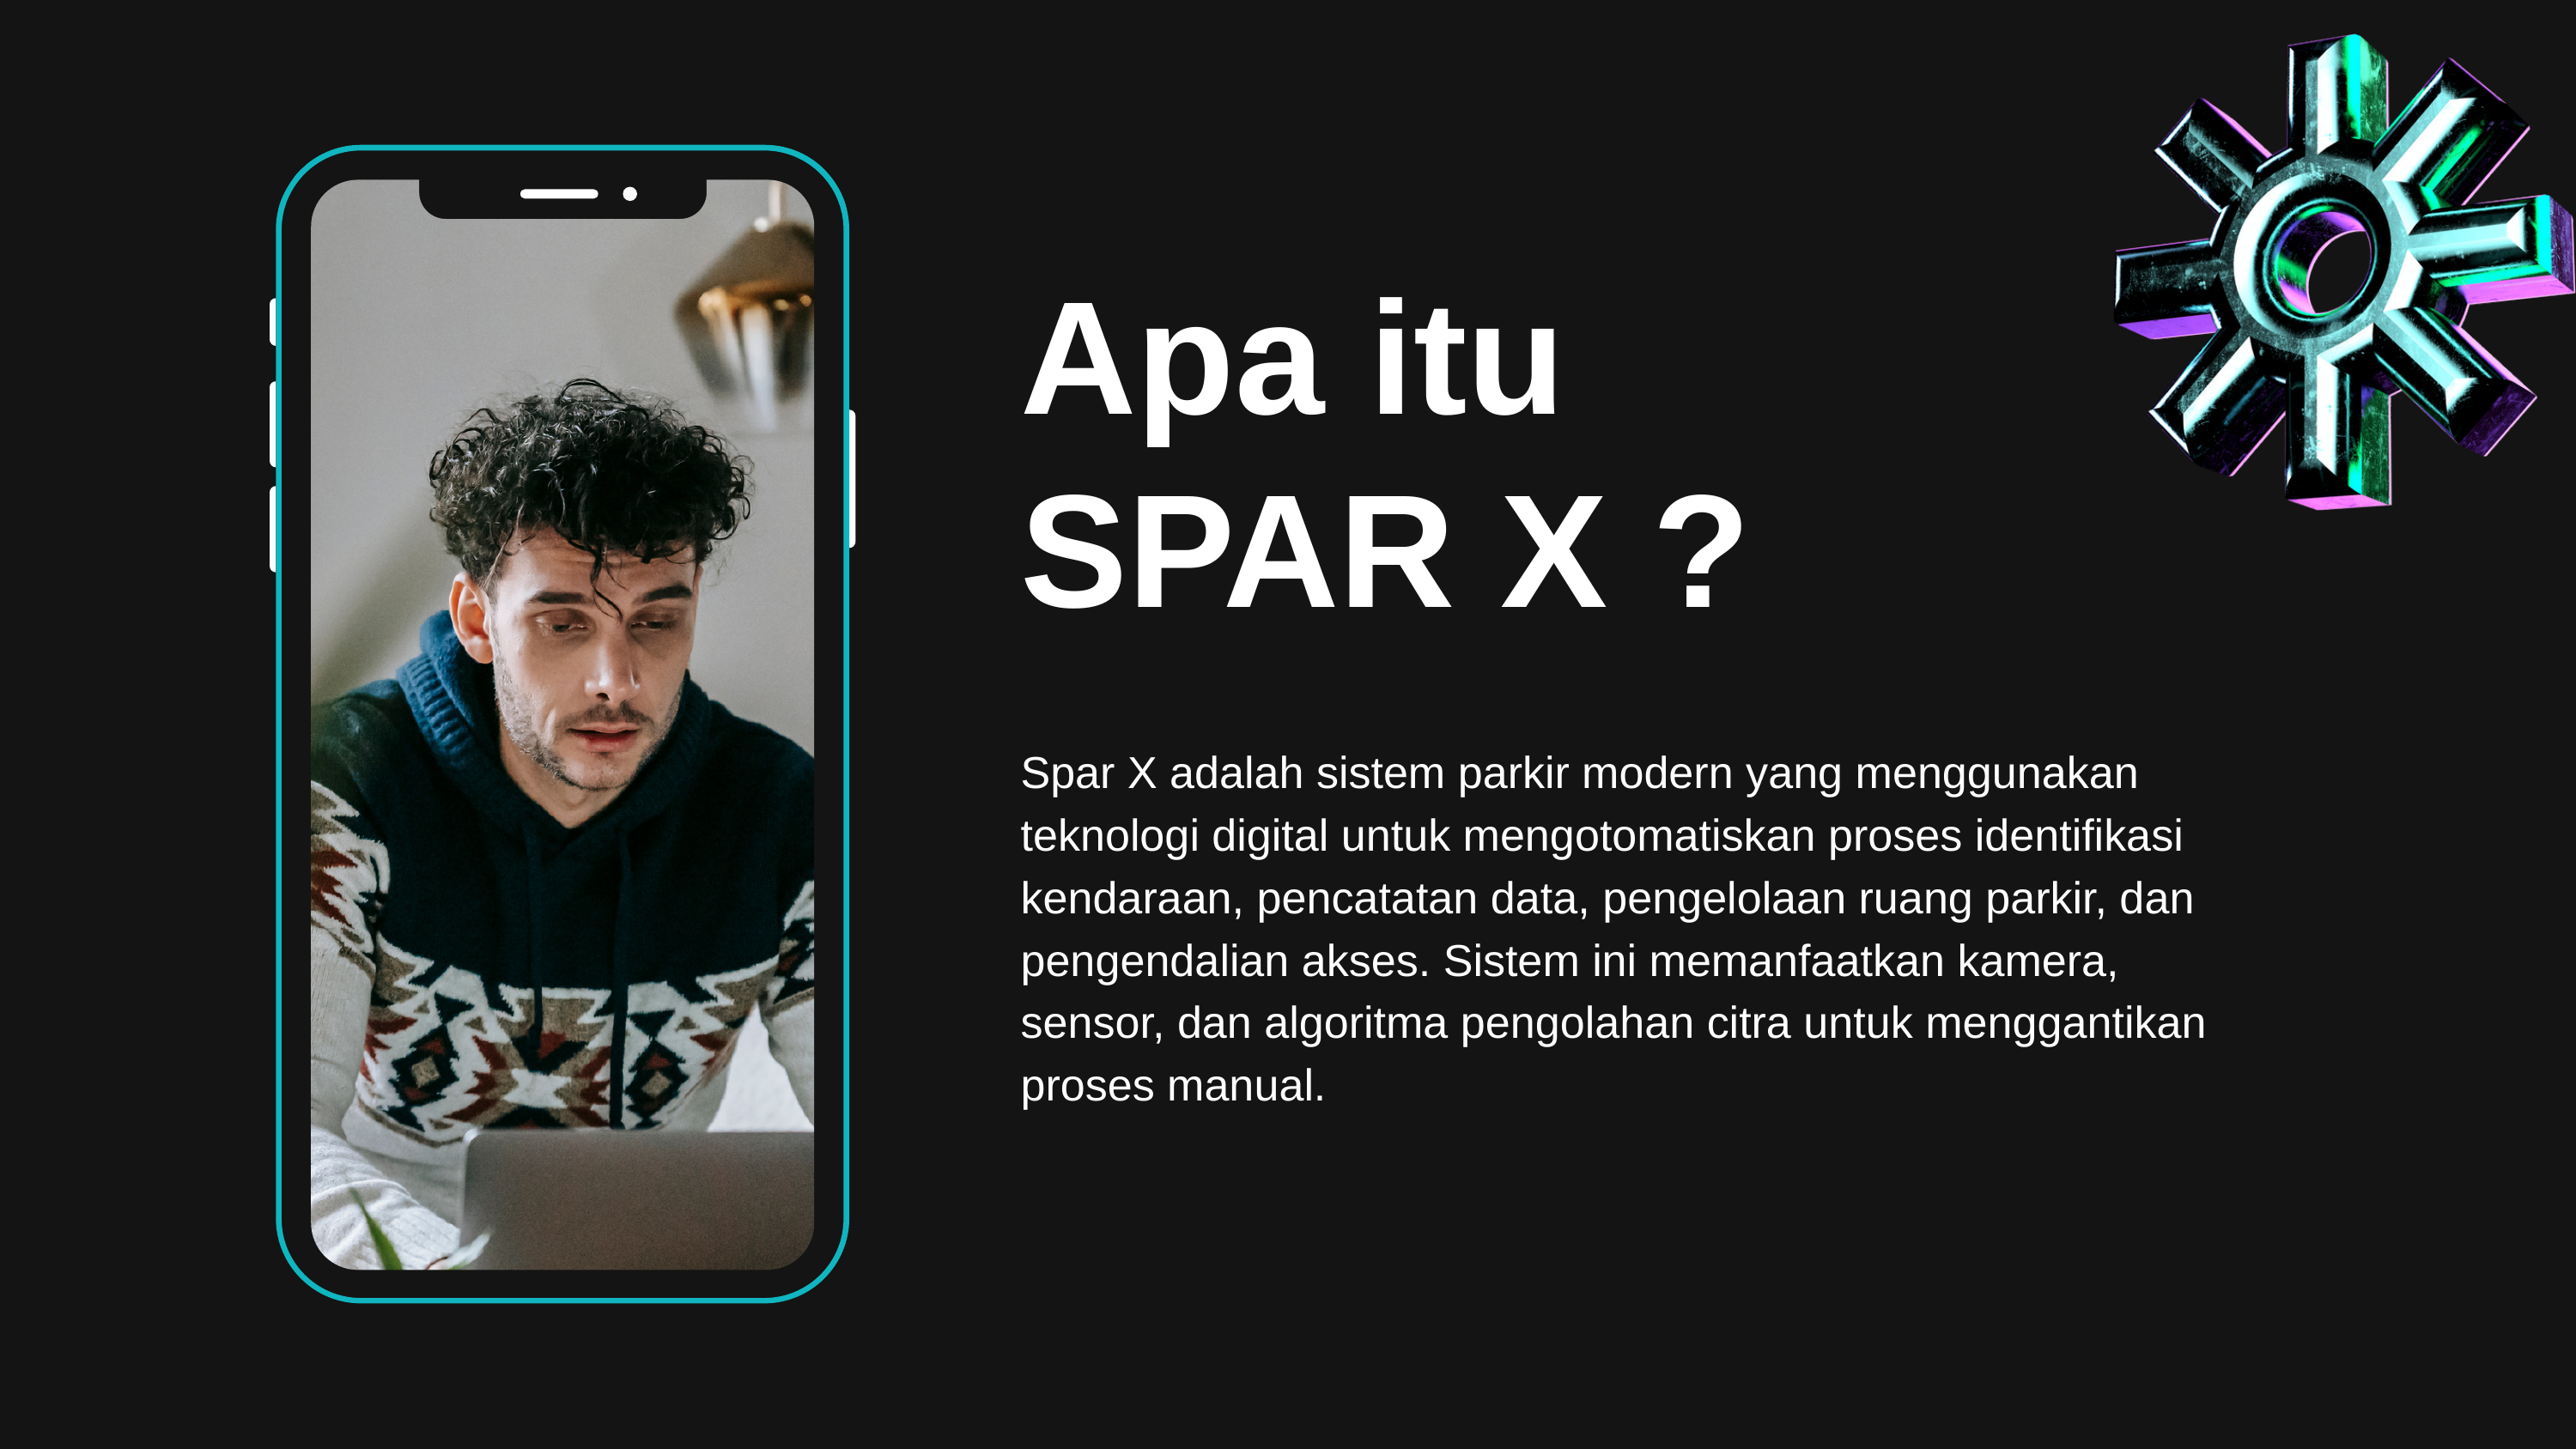

Apa itu
SPAR X ?
Spar X adalah sistem parkir modern yang menggunakan teknologi digital untuk mengotomatiskan proses identifikasi kendaraan, pencatatan data, pengelolaan ruang parkir, dan pengendalian akses. Sistem ini memanfaatkan kamera, sensor, dan algoritma pengolahan citra untuk menggantikan proses manual.